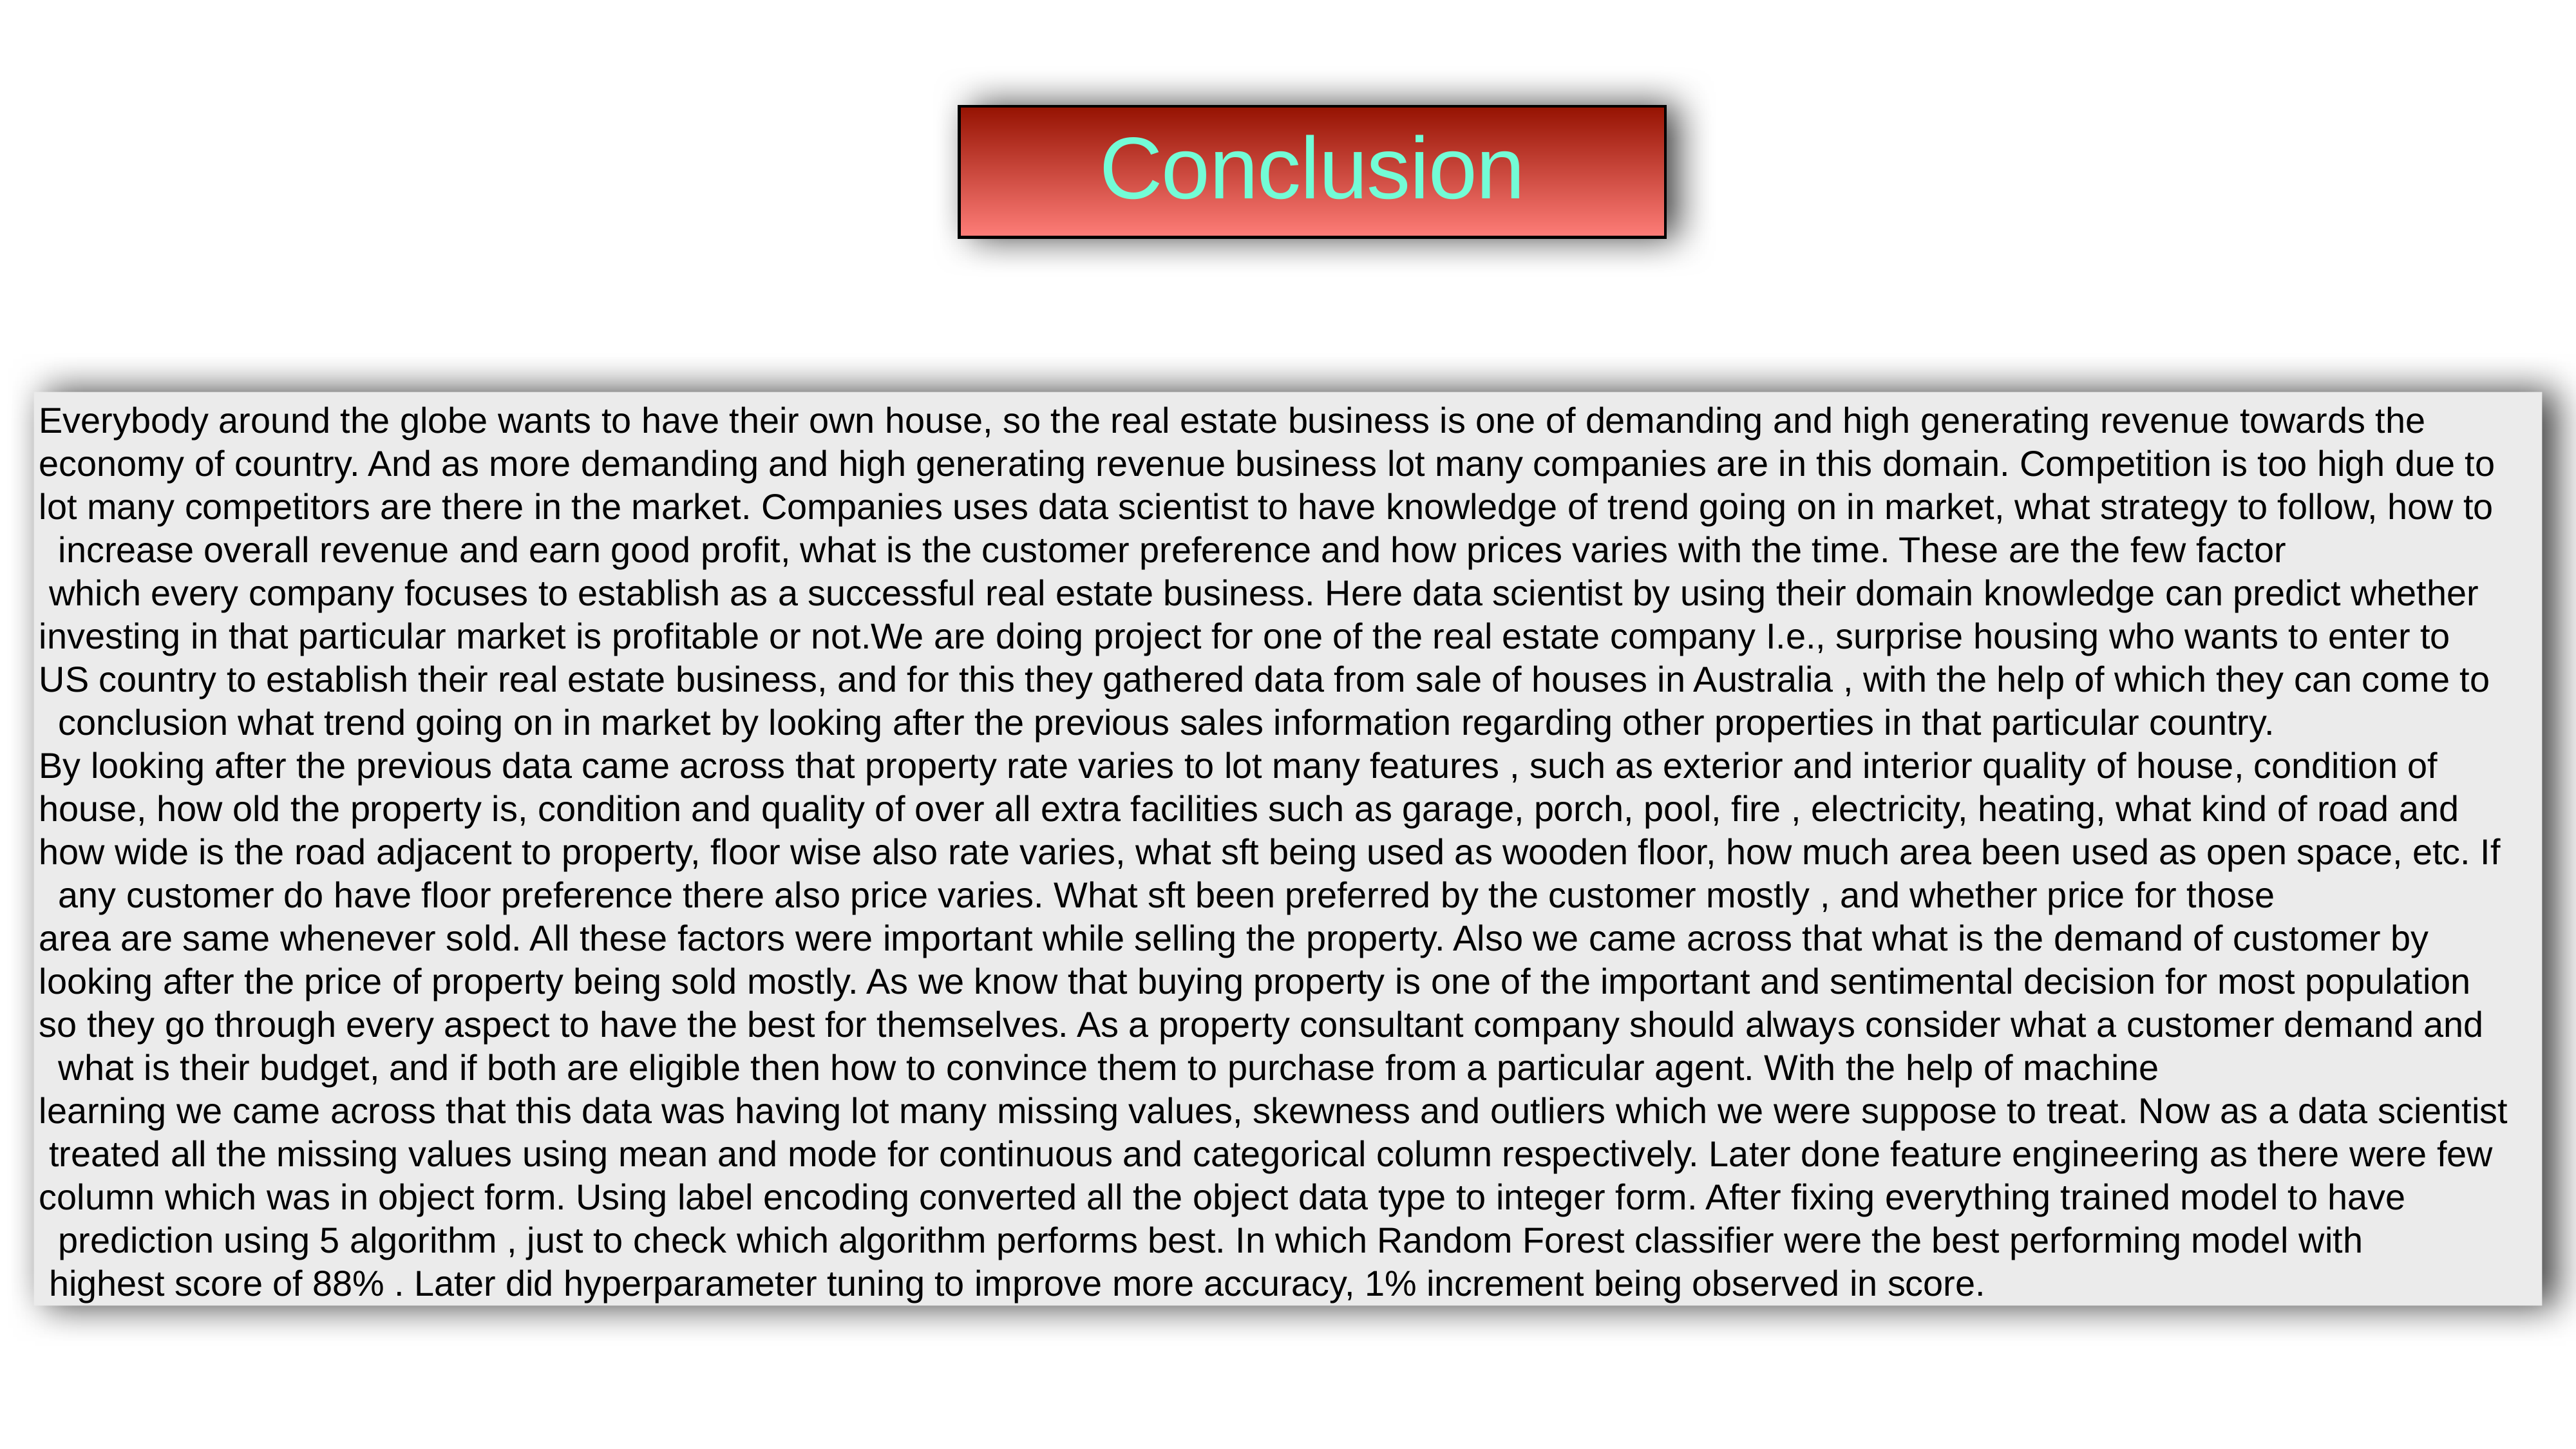

Conclusion
Everybody around the globe wants to have their own house, so the real estate business is one of demanding and high generating revenue towards the
economy of country. And as more demanding and high generating revenue business lot many companies are in this domain. Competition is too high due to
lot many competitors are there in the market. Companies uses data scientist to have knowledge of trend going on in market, what strategy to follow, how to increase overall revenue and earn good profit, what is the customer preference and how prices varies with the time. These are the few factor
 which every company focuses to establish as a successful real estate business. Here data scientist by using their domain knowledge can predict whether
investing in that particular market is profitable or not.We are doing project for one of the real estate company I.e., surprise housing who wants to enter to
US country to establish their real estate business, and for this they gathered data from sale of houses in Australia , with the help of which they can come to conclusion what trend going on in market by looking after the previous sales information regarding other properties in that particular country.
By looking after the previous data came across that property rate varies to lot many features , such as exterior and interior quality of house, condition of
house, how old the property is, condition and quality of over all extra facilities such as garage, porch, pool, fire , electricity, heating, what kind of road and
how wide is the road adjacent to property, floor wise also rate varies, what sft being used as wooden floor, how much area been used as open space, etc. If any customer do have floor preference there also price varies. What sft been preferred by the customer mostly , and whether price for those
area are same whenever sold. All these factors were important while selling the property. Also we came across that what is the demand of customer by
looking after the price of property being sold mostly. As we know that buying property is one of the important and sentimental decision for most population
so they go through every aspect to have the best for themselves. As a property consultant company should always consider what a customer demand and what is their budget, and if both are eligible then how to convince them to purchase from a particular agent. With the help of machine
learning we came across that this data was having lot many missing values, skewness and outliers which we were suppose to treat. Now as a data scientist
 treated all the missing values using mean and mode for continuous and categorical column respectively. Later done feature engineering as there were few
column which was in object form. Using label encoding converted all the object data type to integer form. After fixing everything trained model to have prediction using 5 algorithm , just to check which algorithm performs best. In which Random Forest classifier were the best performing model with
 highest score of 88% . Later did hyperparameter tuning to improve more accuracy, 1% increment being observed in score.